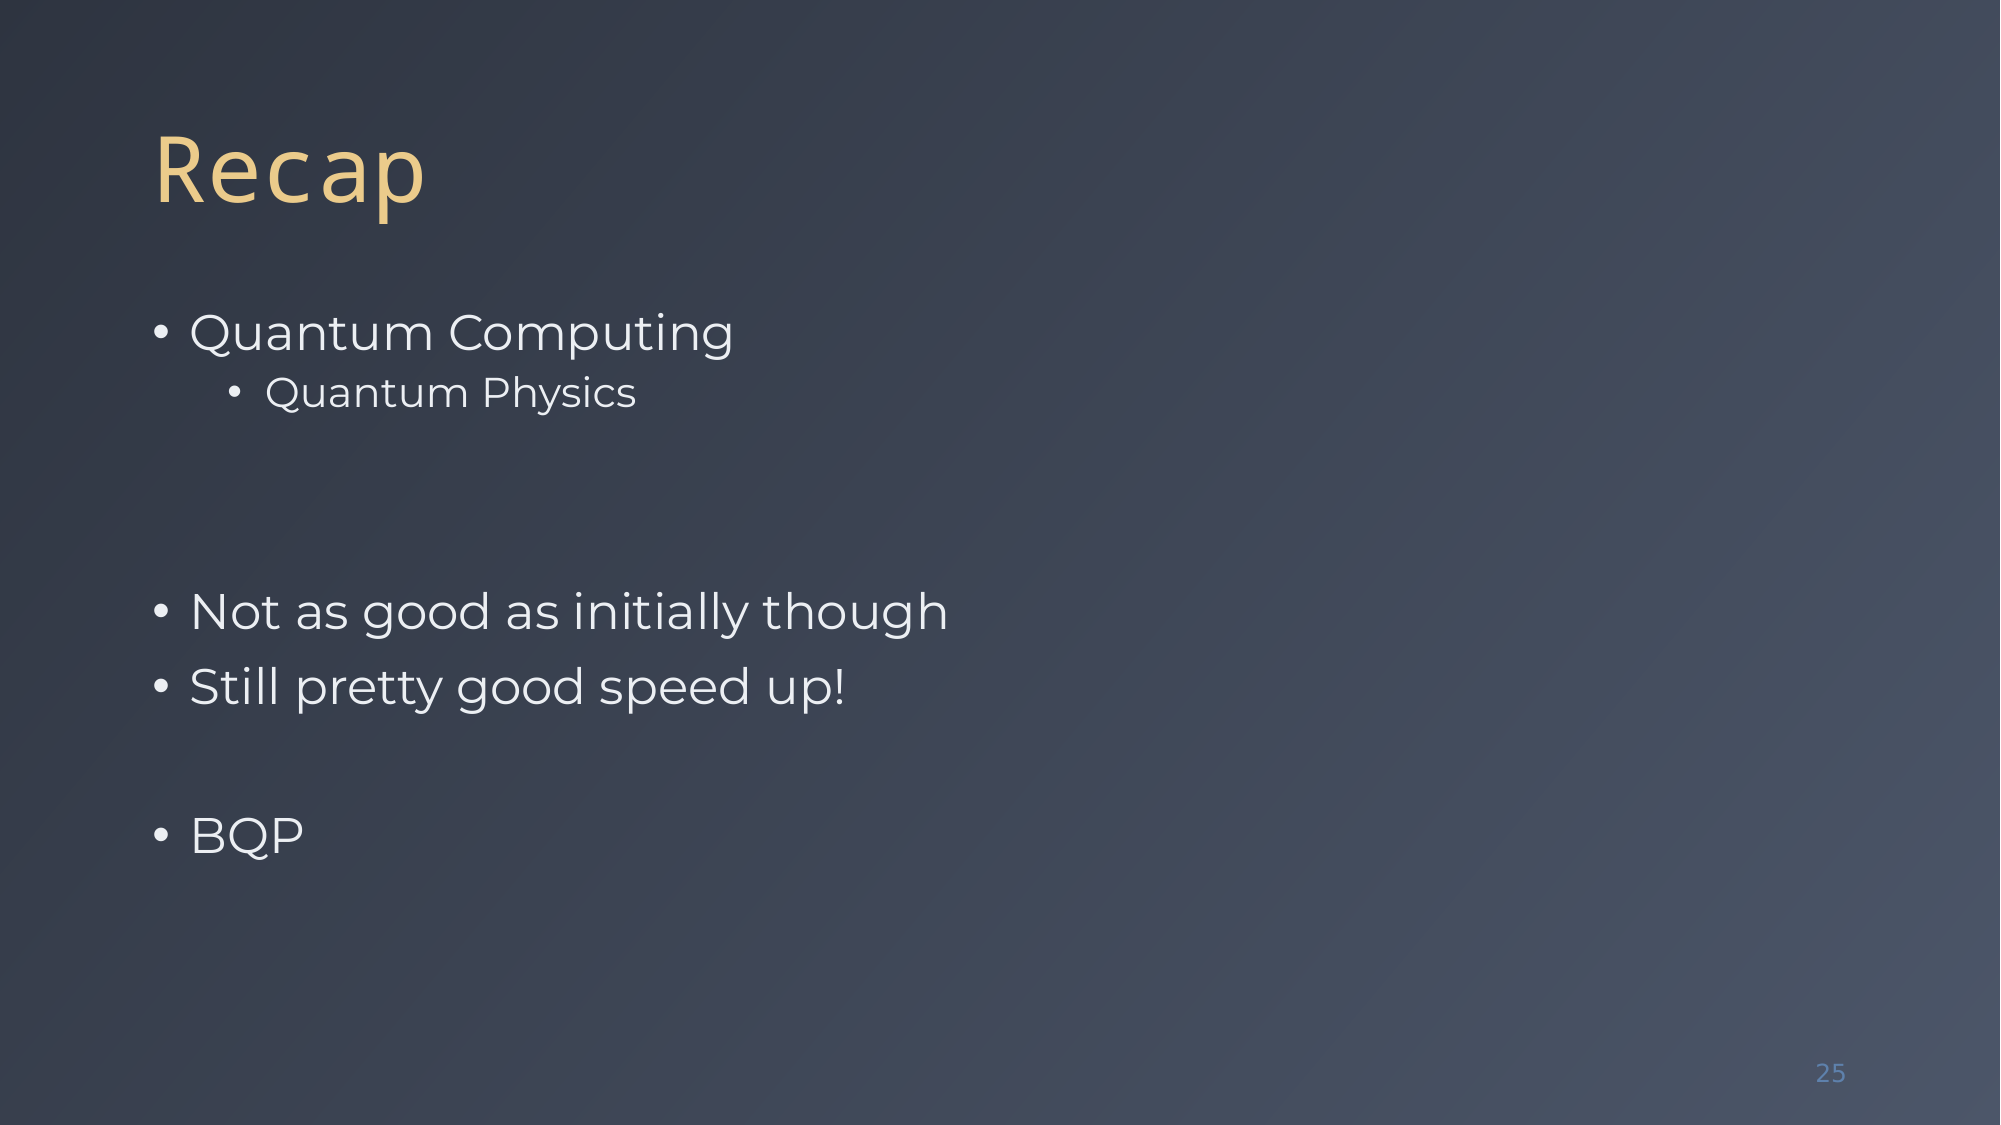

# Recap
Quantum Computing
Quantum Physics

Not as good as initially though
Still pretty good speed up!

BQP
25